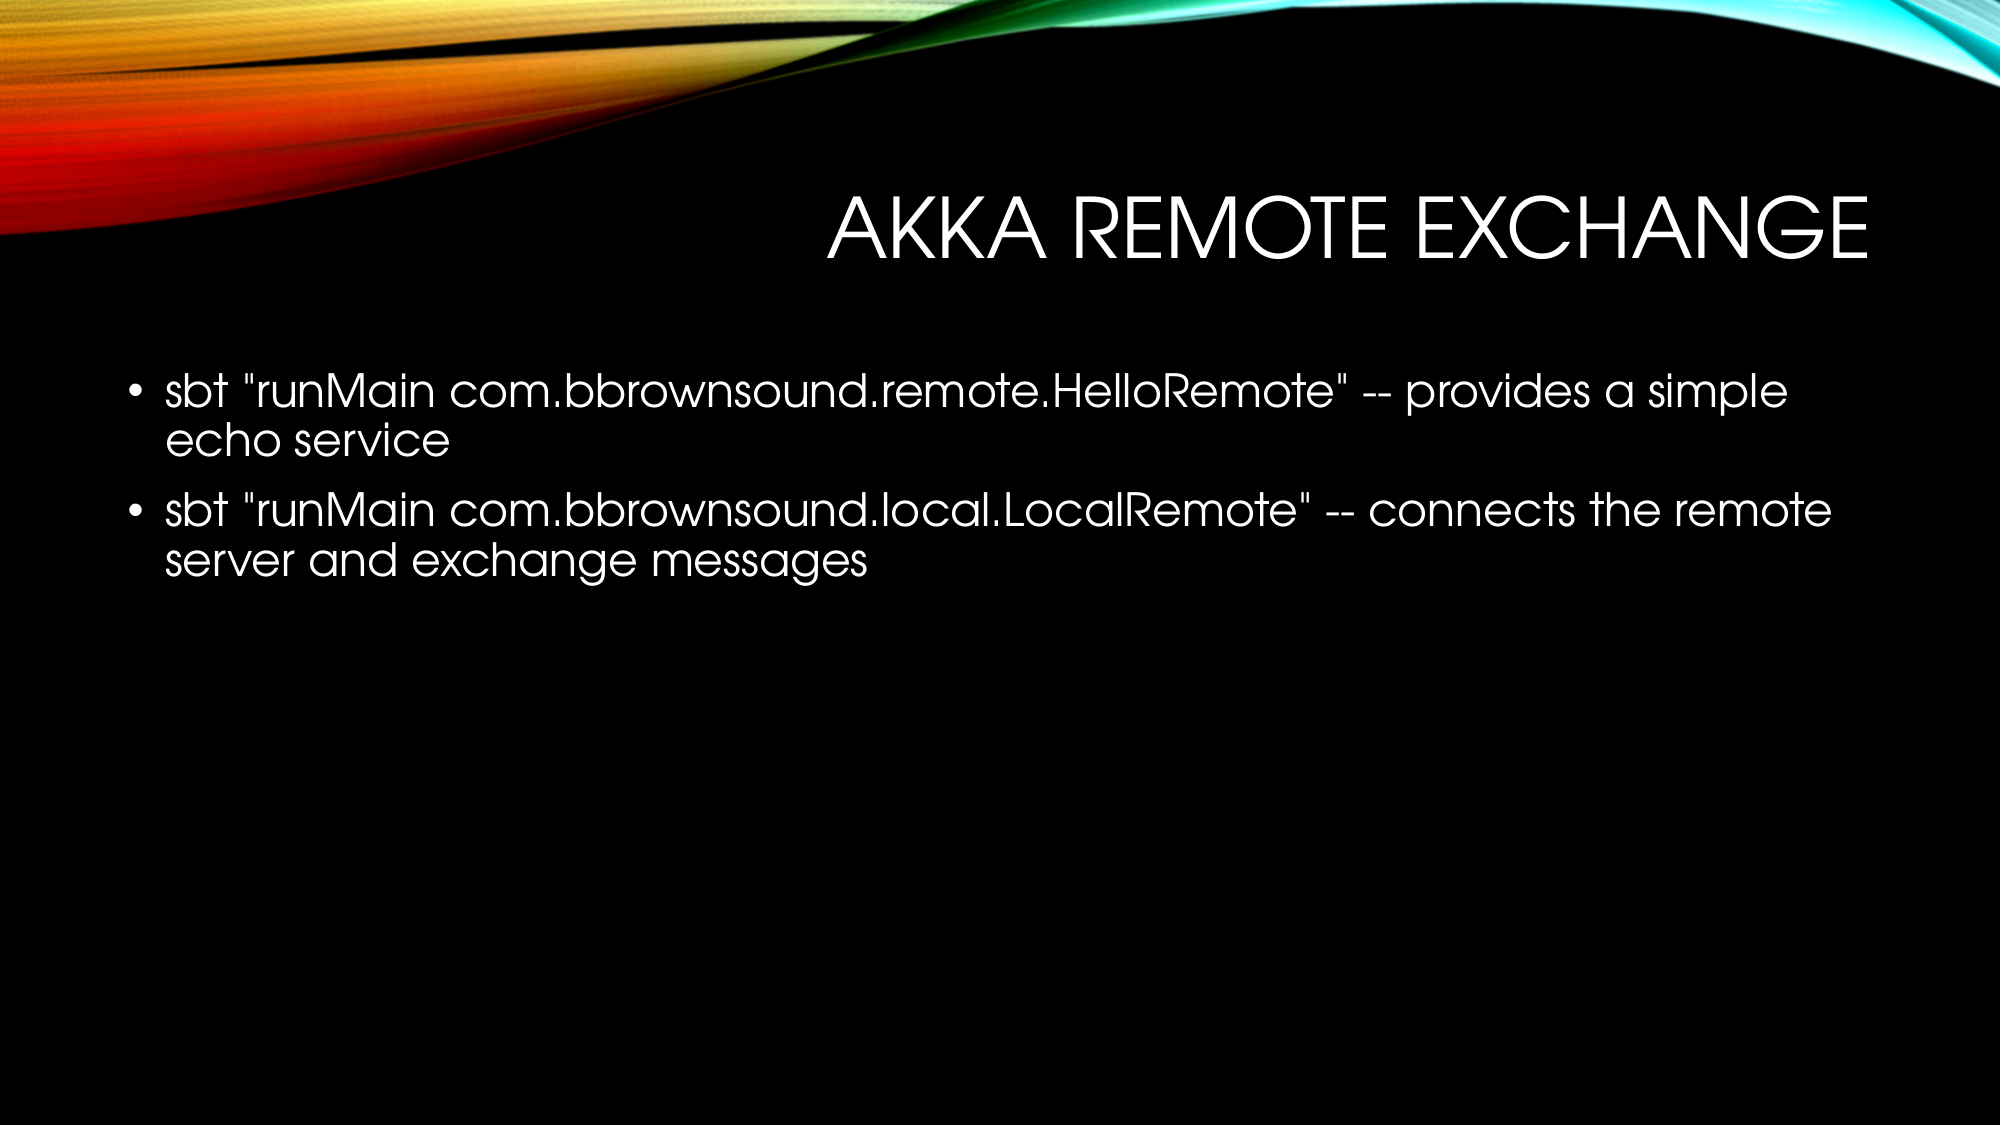

# Akka Remote Exchange
sbt "runMain com.bbrownsound.remote.HelloRemote" -- provides a simple echo service
sbt "runMain com.bbrownsound.local.LocalRemote" -- connects the remote server and exchange messages